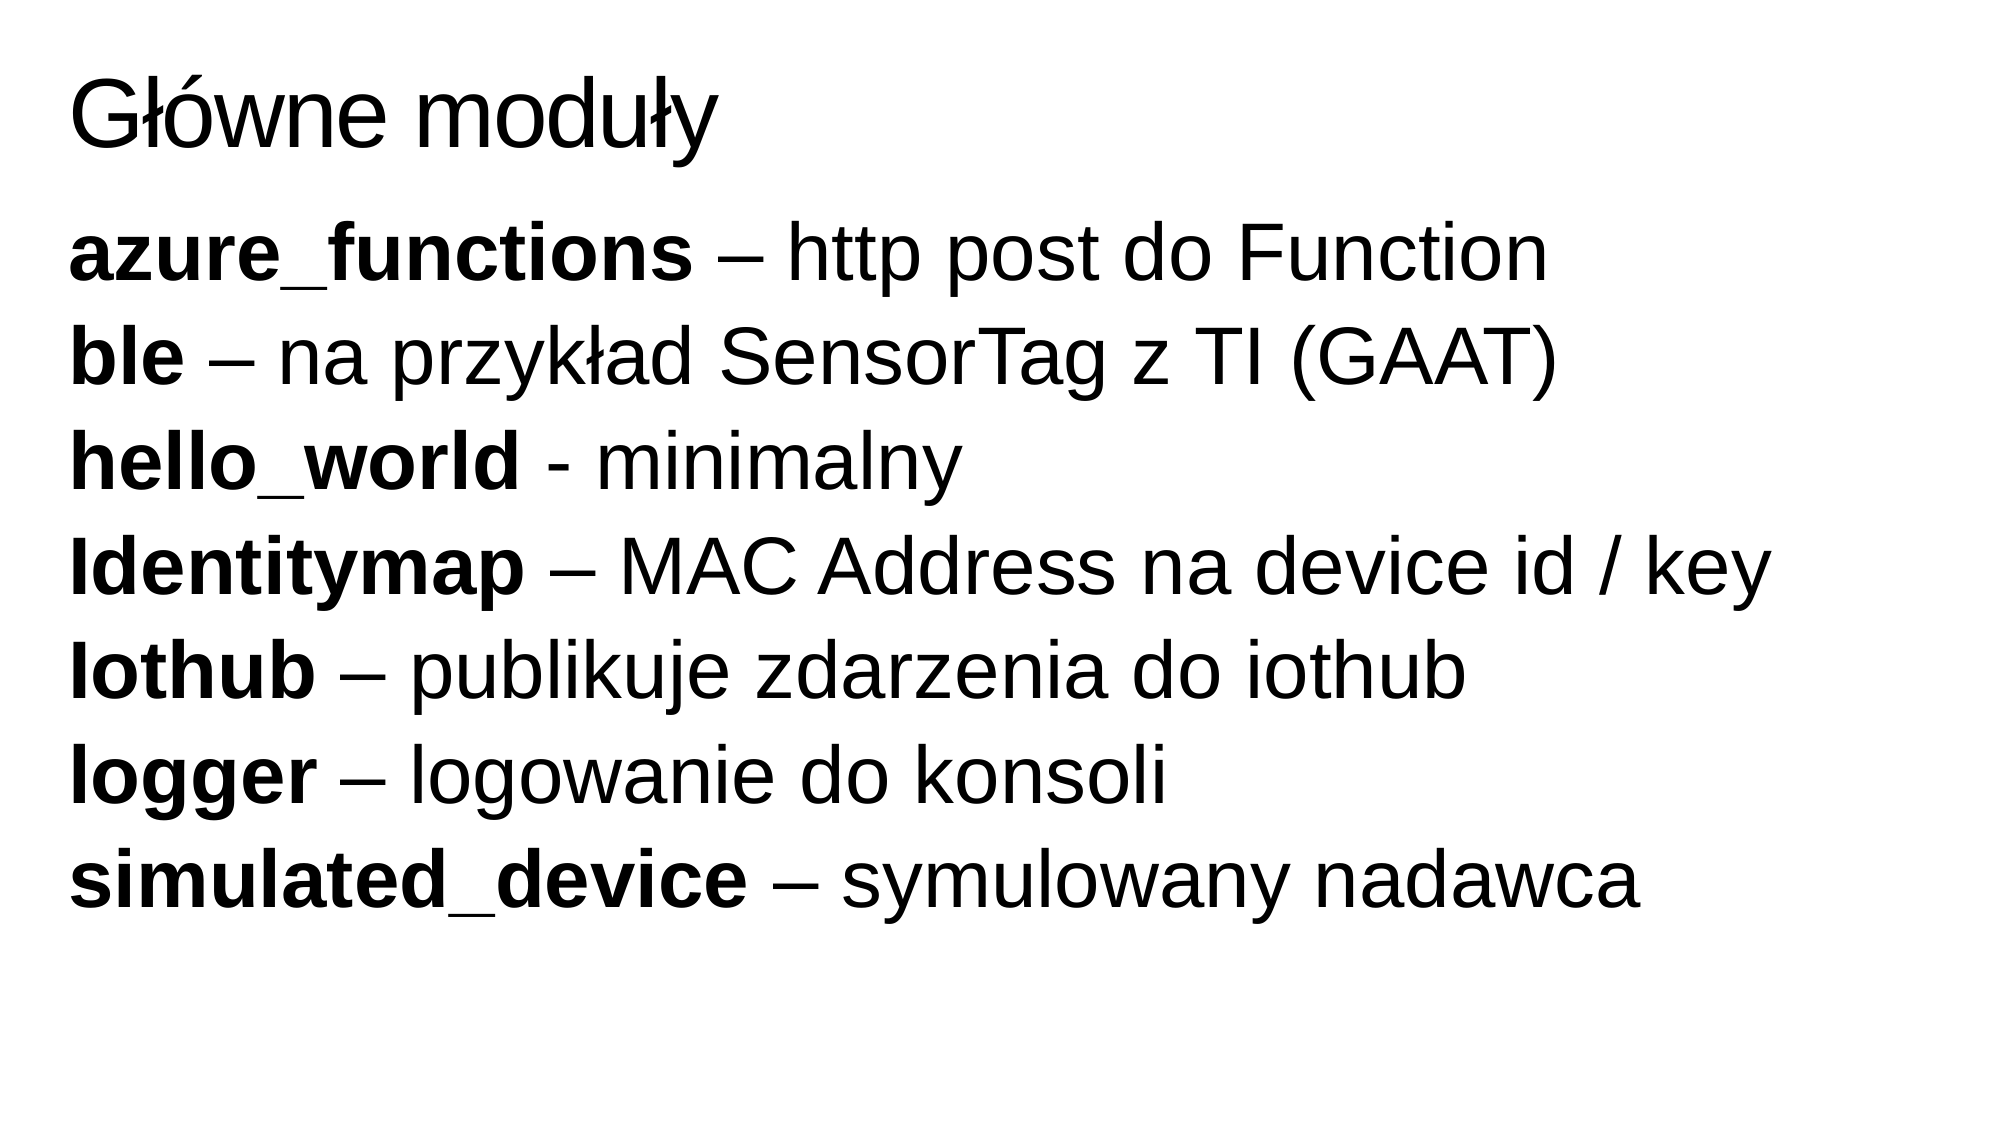

# Główne moduły
azure_functions – http post do Function
ble – na przykład SensorTag z TI (GAAT)
hello_world - minimalny
Identitymap – MAC Address na device id / key
Iothub – publikuje zdarzenia do iothub
logger – logowanie do konsoli
simulated_device – symulowany nadawca